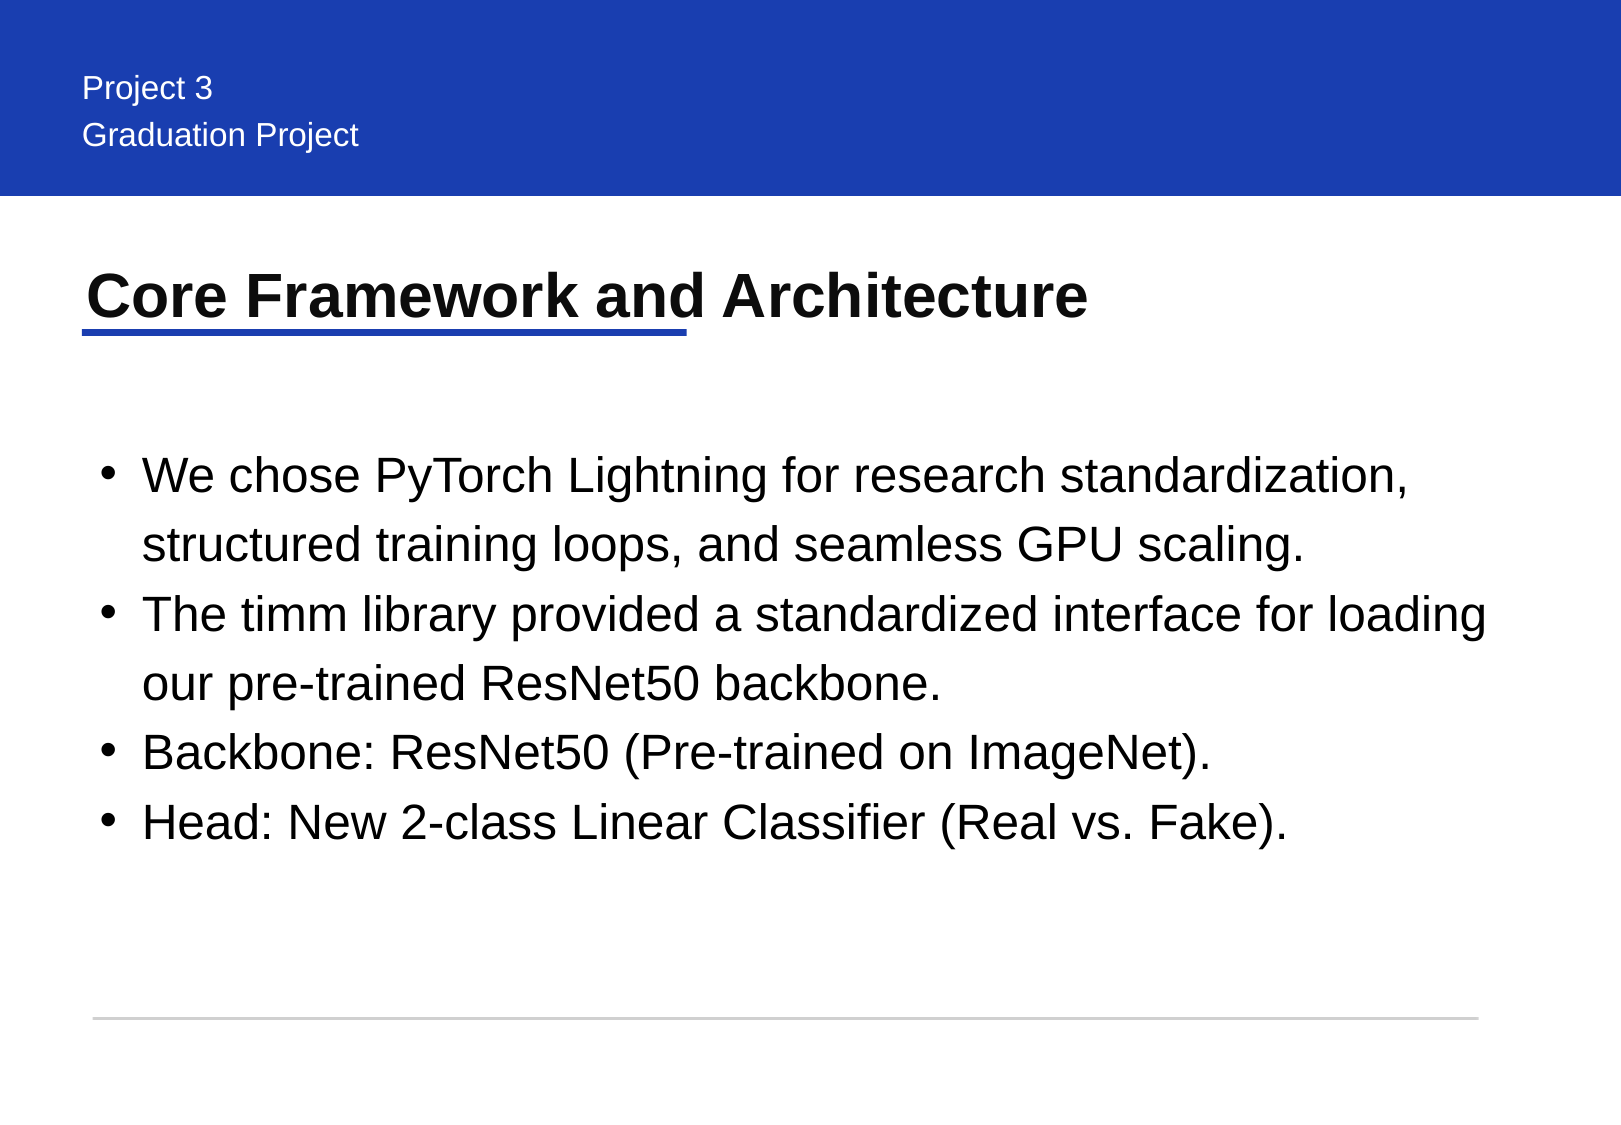

Project 3
Graduation Project
Core Framework and Architecture

We chose PyTorch Lightning for research standardization, structured training loops, and seamless GPU scaling.
The timm library provided a standardized interface for loading our pre-trained ResNet50 backbone.
Backbone: ResNet50 (Pre-trained on ImageNet).
Head: New 2-class Linear Classifier (Real vs. Fake).